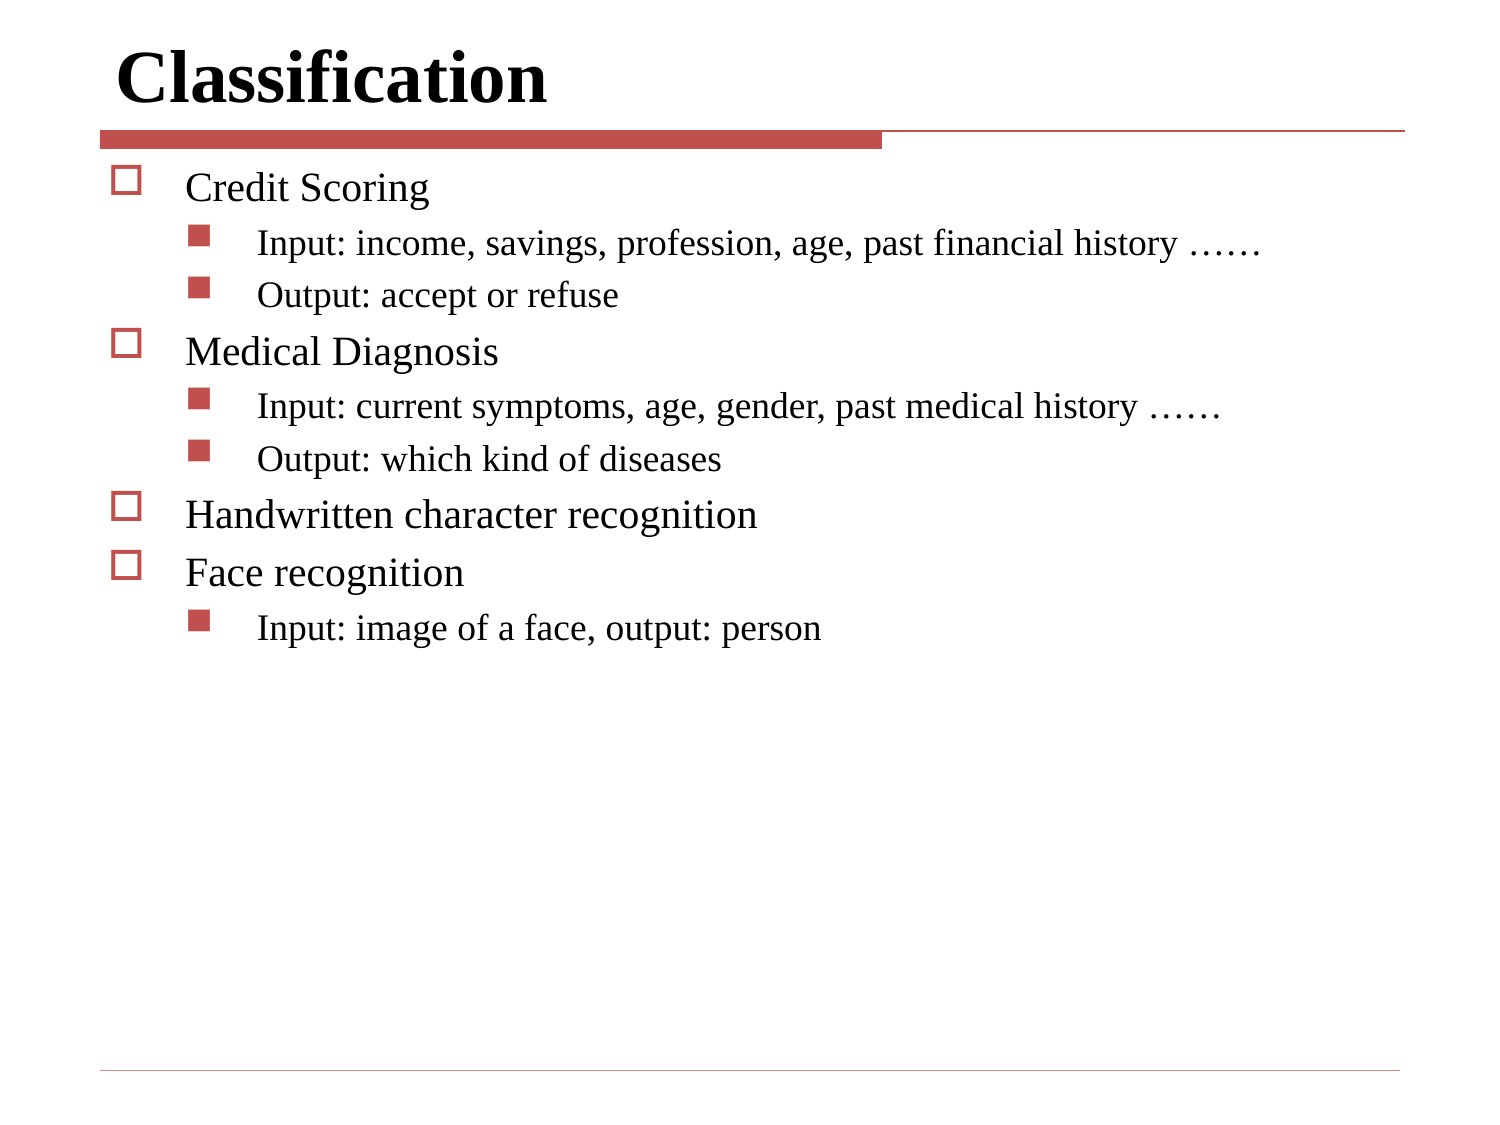

# Classification
Credit Scoring
Input: income, savings, profession, age, past financial history ……
Output: accept or refuse
Medical Diagnosis
Input: current symptoms, age, gender, past medical history ……
Output: which kind of diseases
Handwritten character recognition
Face recognition
Input: image of a face, output: person